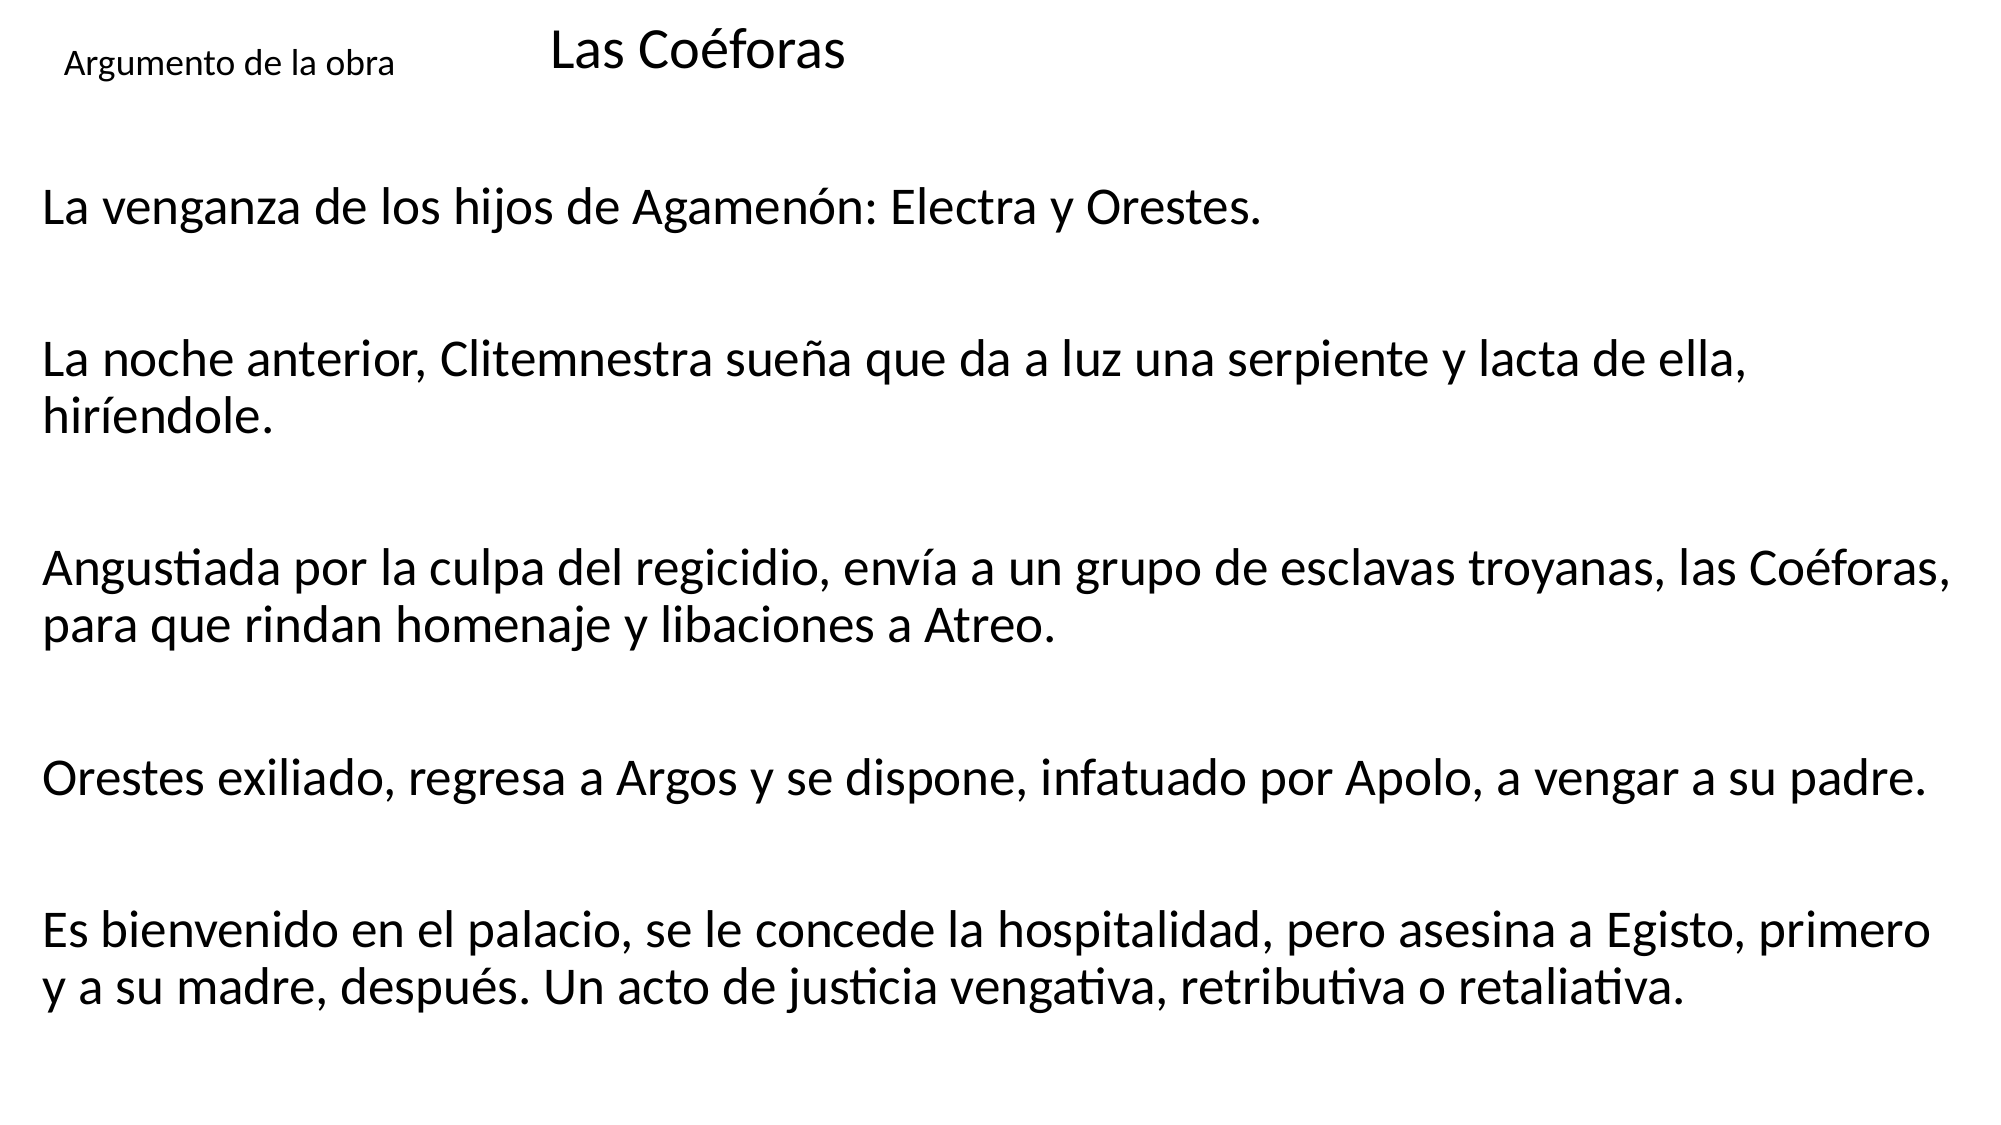

Las Coéforas

Argumento de la obra
La venganza de los hijos de Agamenón: Electra y Orestes.

La noche anterior, Clitemnestra sueña que da a luz una serpiente y lacta de ella, hiríendole.

Angustiada por la culpa del regicidio, envía a un grupo de esclavas troyanas, las Coéforas, para que rindan homenaje y libaciones a Atreo.

Orestes exiliado, regresa a Argos y se dispone, infatuado por Apolo, a vengar a su padre.

Es bienvenido en el palacio, se le concede la hospitalidad, pero asesina a Egisto, primero y a su madre, después. Un acto de justicia vengativa, retributiva o retaliativa.